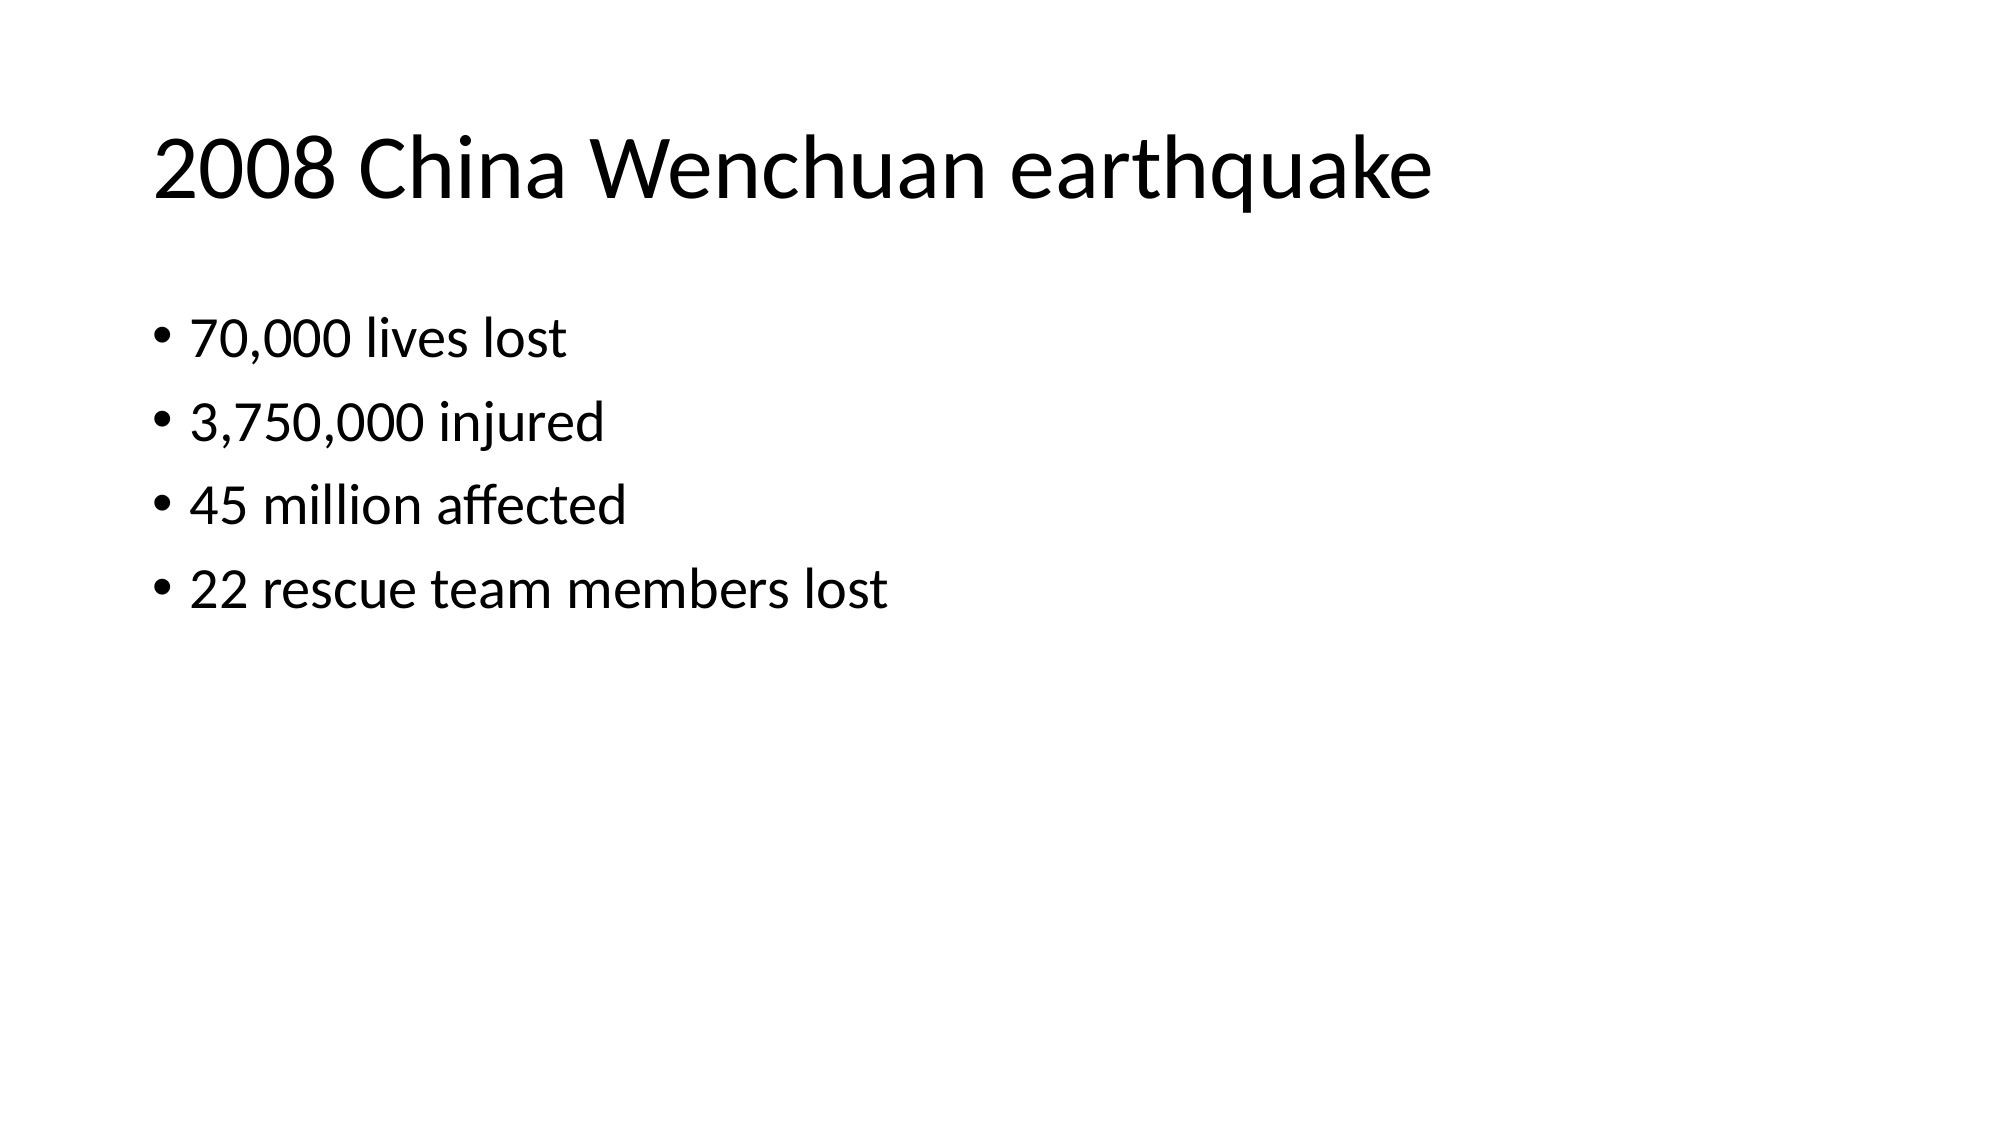

# 2008 China Wenchuan earthquake
70,000 lives lost
3,750,000 injured
45 million affected
22 rescue team members lost